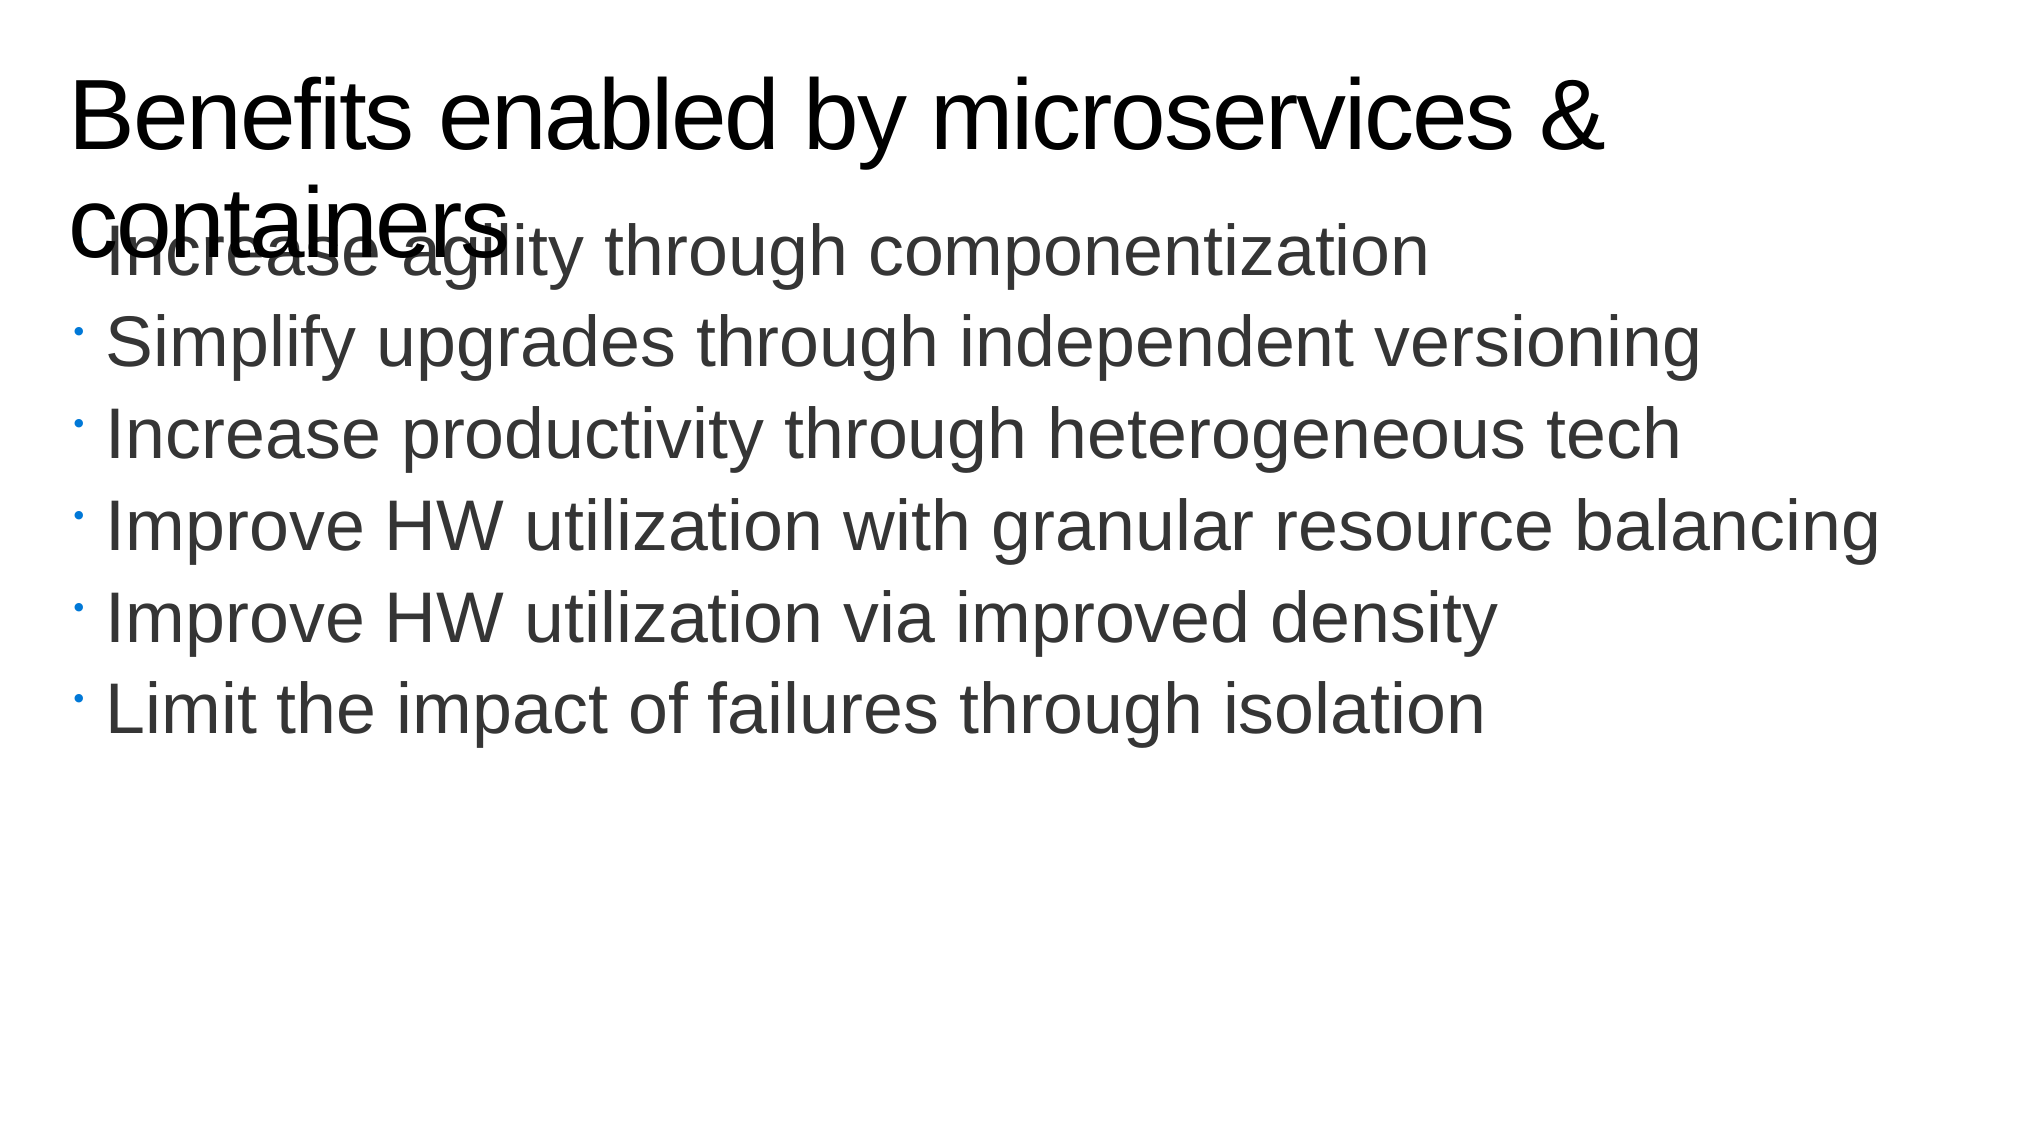

# Benefits enabled by microservices & containers
Increase agility through componentization
Simplify upgrades through independent versioning
Increase productivity through heterogeneous tech
Improve HW utilization with granular resource balancing
Improve HW utilization via improved density
Limit the impact of failures through isolation